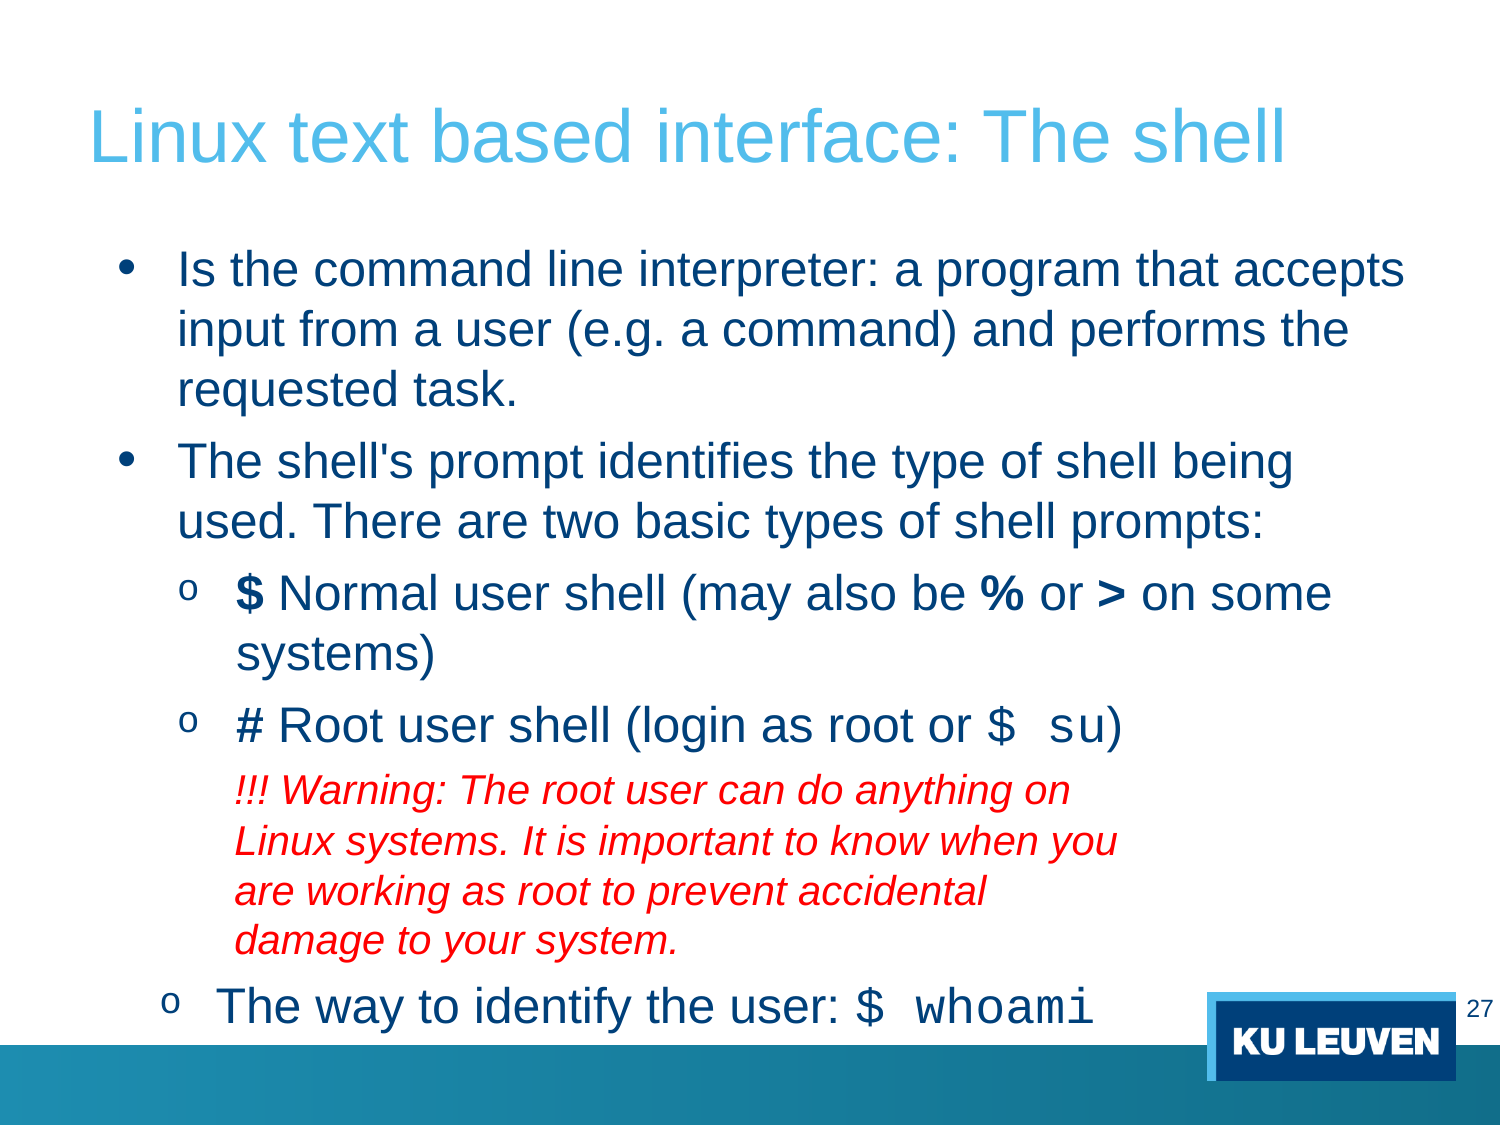

# Linux text based interface: The shell
Is the command line interpreter: a program that accepts input from a user (e.g. a command) and performs the requested task.
The shell's prompt identifies the type of shell being used. There are two basic types of shell prompts:
$ Normal user shell (may also be % or > on some systems)
# Root user shell (login as root or $ su)

!!! Warning: The root user can do anything on Linux systems. It is important to know when you are working as root to prevent accidental damage to your system.
The way to identify the user: $ whoami

27